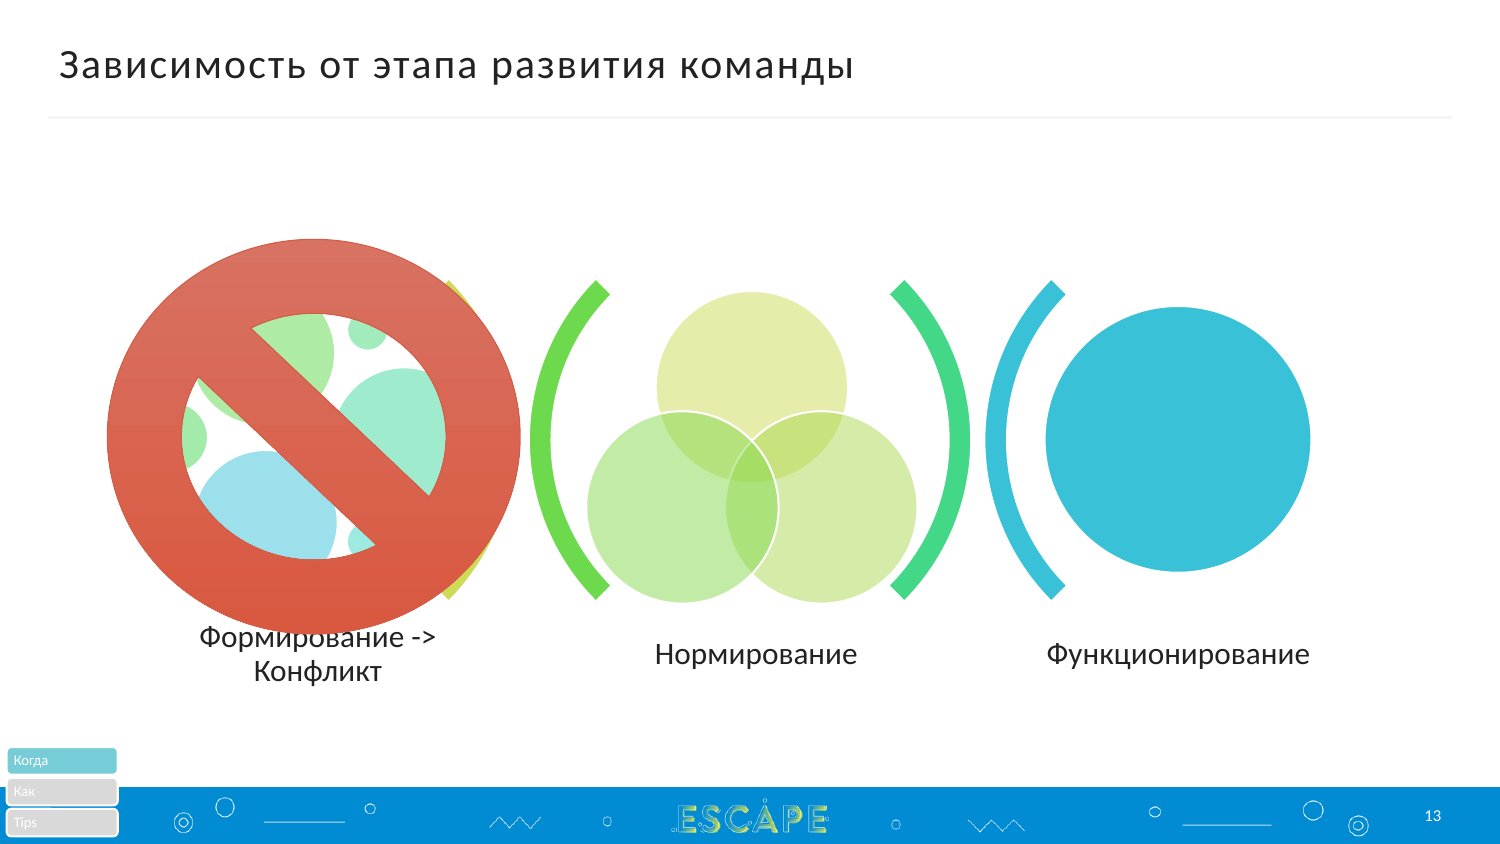

# Зависимость от этапа развития команды
Нормирование
Функционирование

Формирование -> Конфликт

Когда
Как
Tips
13